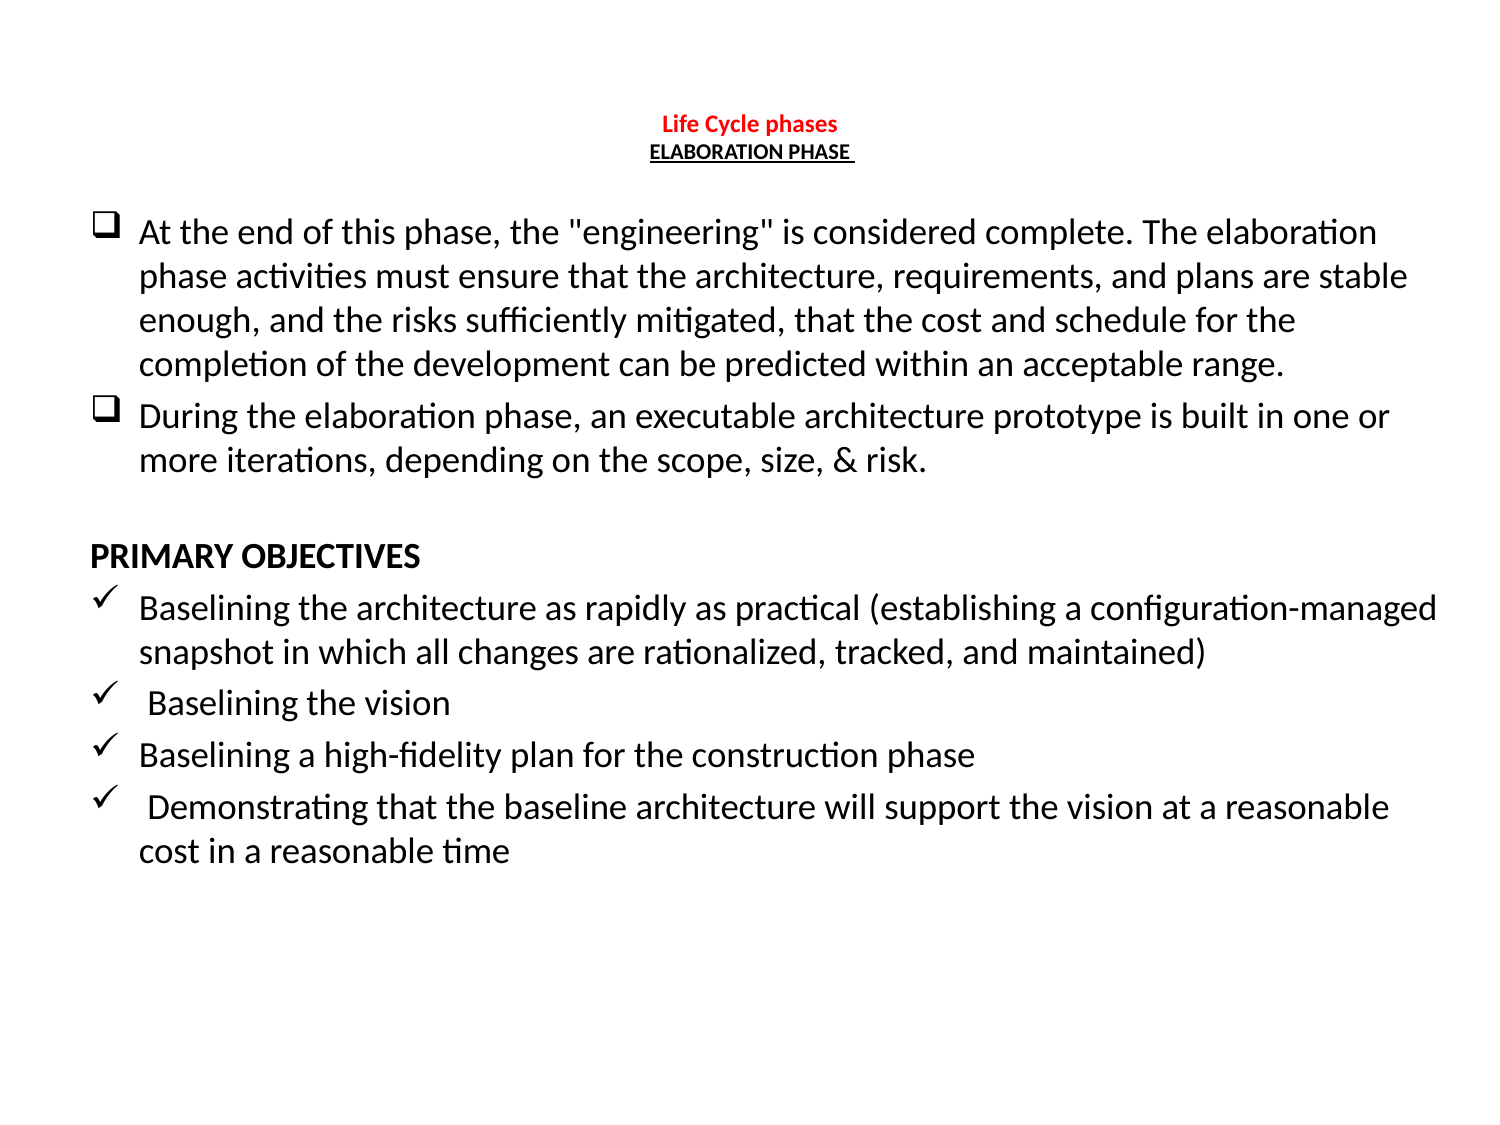

# Life Cycle phases ELABORATION PHASE
At the end of this phase, the "engineering" is considered complete. The elaboration phase activities must ensure that the architecture, requirements, and plans are stable enough, and the risks sufficiently mitigated, that the cost and schedule for the completion of the development can be predicted within an acceptable range.
During the elaboration phase, an executable architecture prototype is built in one or more iterations, depending on the scope, size, & risk.
PRIMARY OBJECTIVES
Baselining the architecture as rapidly as practical (establishing a configuration-managed snapshot in which all changes are rationalized, tracked, and maintained)
 Baselining the vision
Baselining a high-fidelity plan for the construction phase
 Demonstrating that the baseline architecture will support the vision at a reasonable cost in a reasonable time